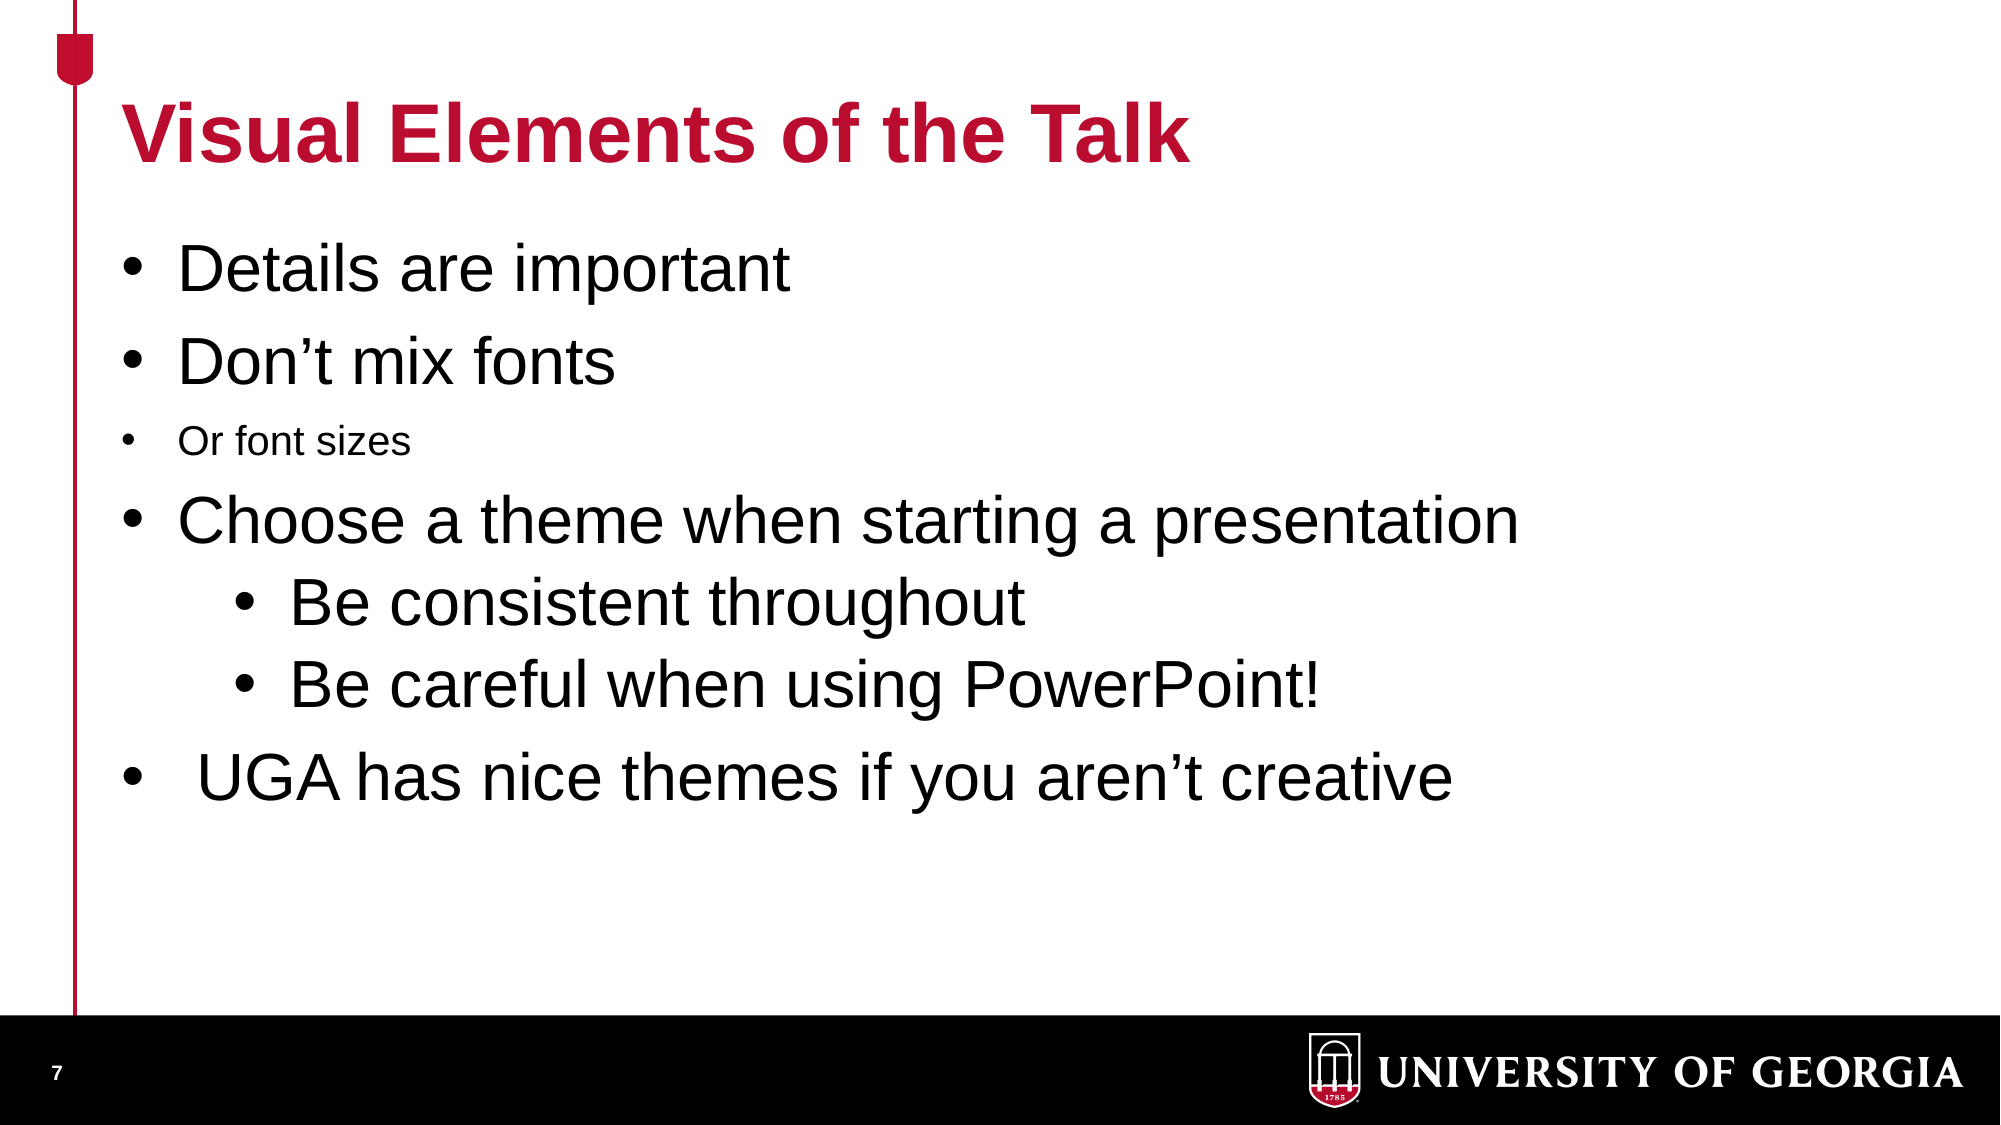

Visual Elements of the Talk
Details are important
Don’t mix fonts
Or font sizes
Choose a theme when starting a presentation
Be consistent throughout
Be careful when using PowerPoint!
UGA has nice themes if you aren’t creative